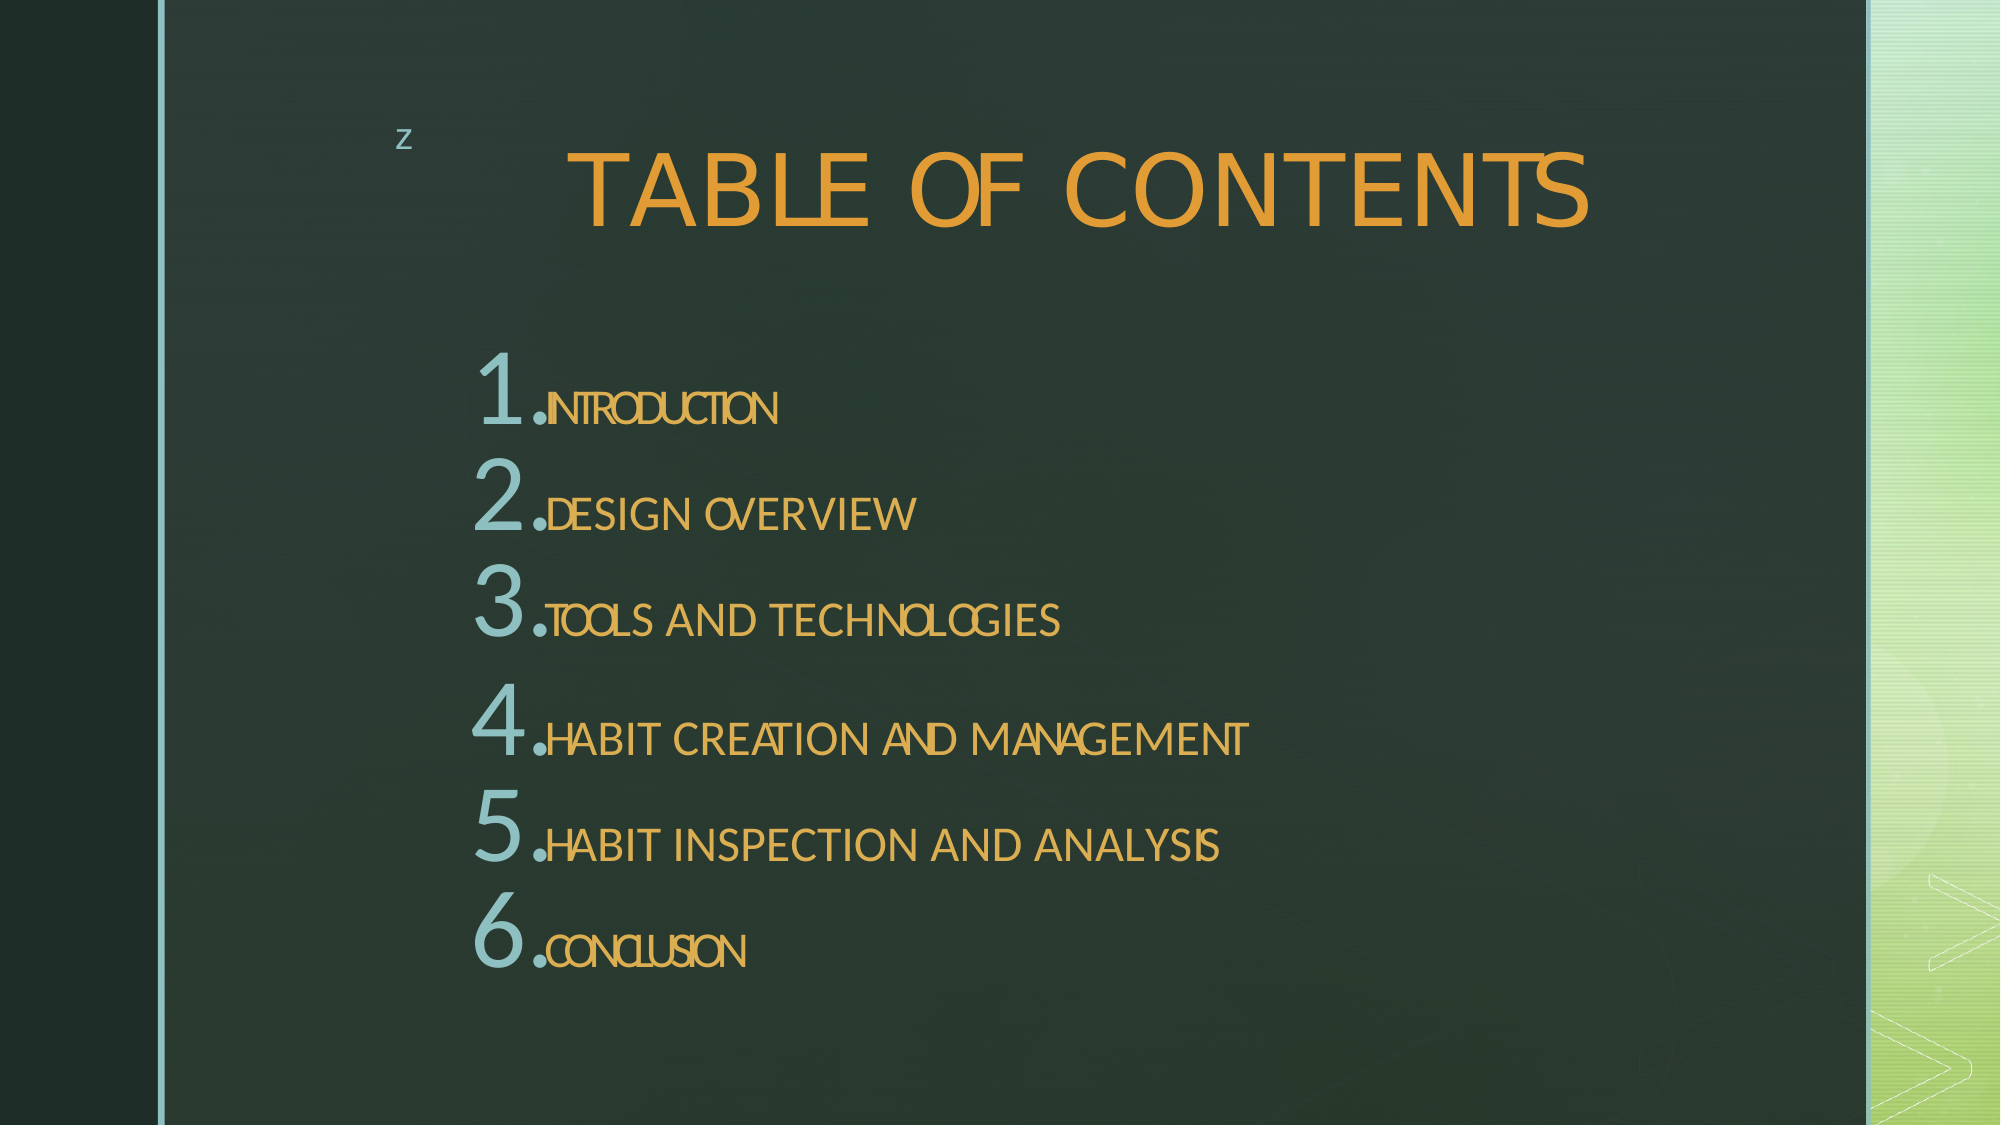

# TABLE OF CONTENTS
INTRODUCTION
DESIGN OVERVIEW
TOOLS AND TECHNOLOGIES
HABIT CREATION AND MANAGEMENT
HABIT INSPECTION AND ANALYSIS
CONCLUSION